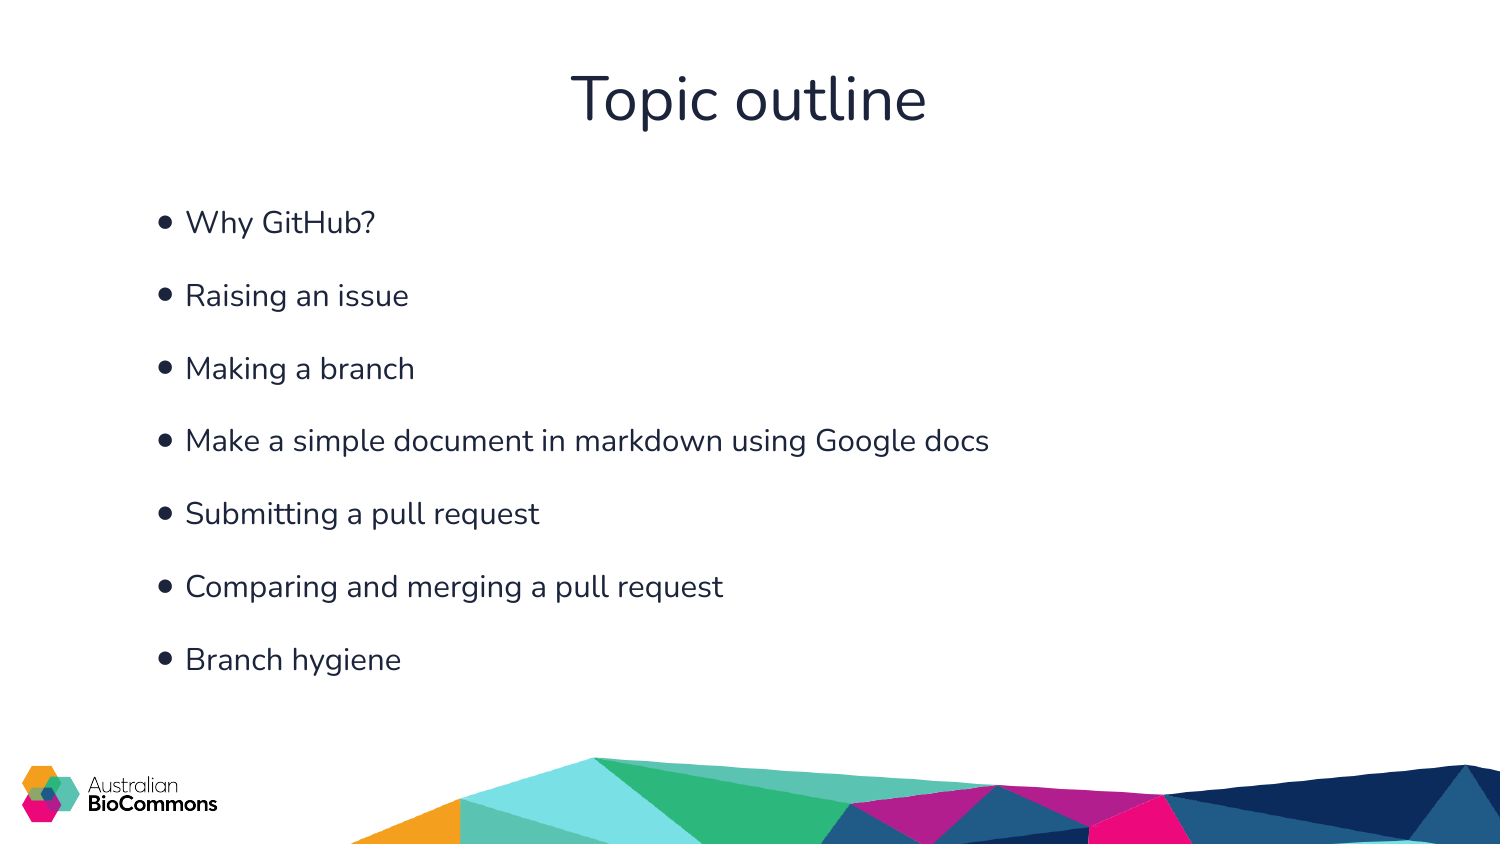

# Topic outline
Why GitHub?
Raising an issue
Making a branch
Make a simple document in markdown using Google docs
Submitting a pull request
Comparing and merging a pull request
Branch hygiene